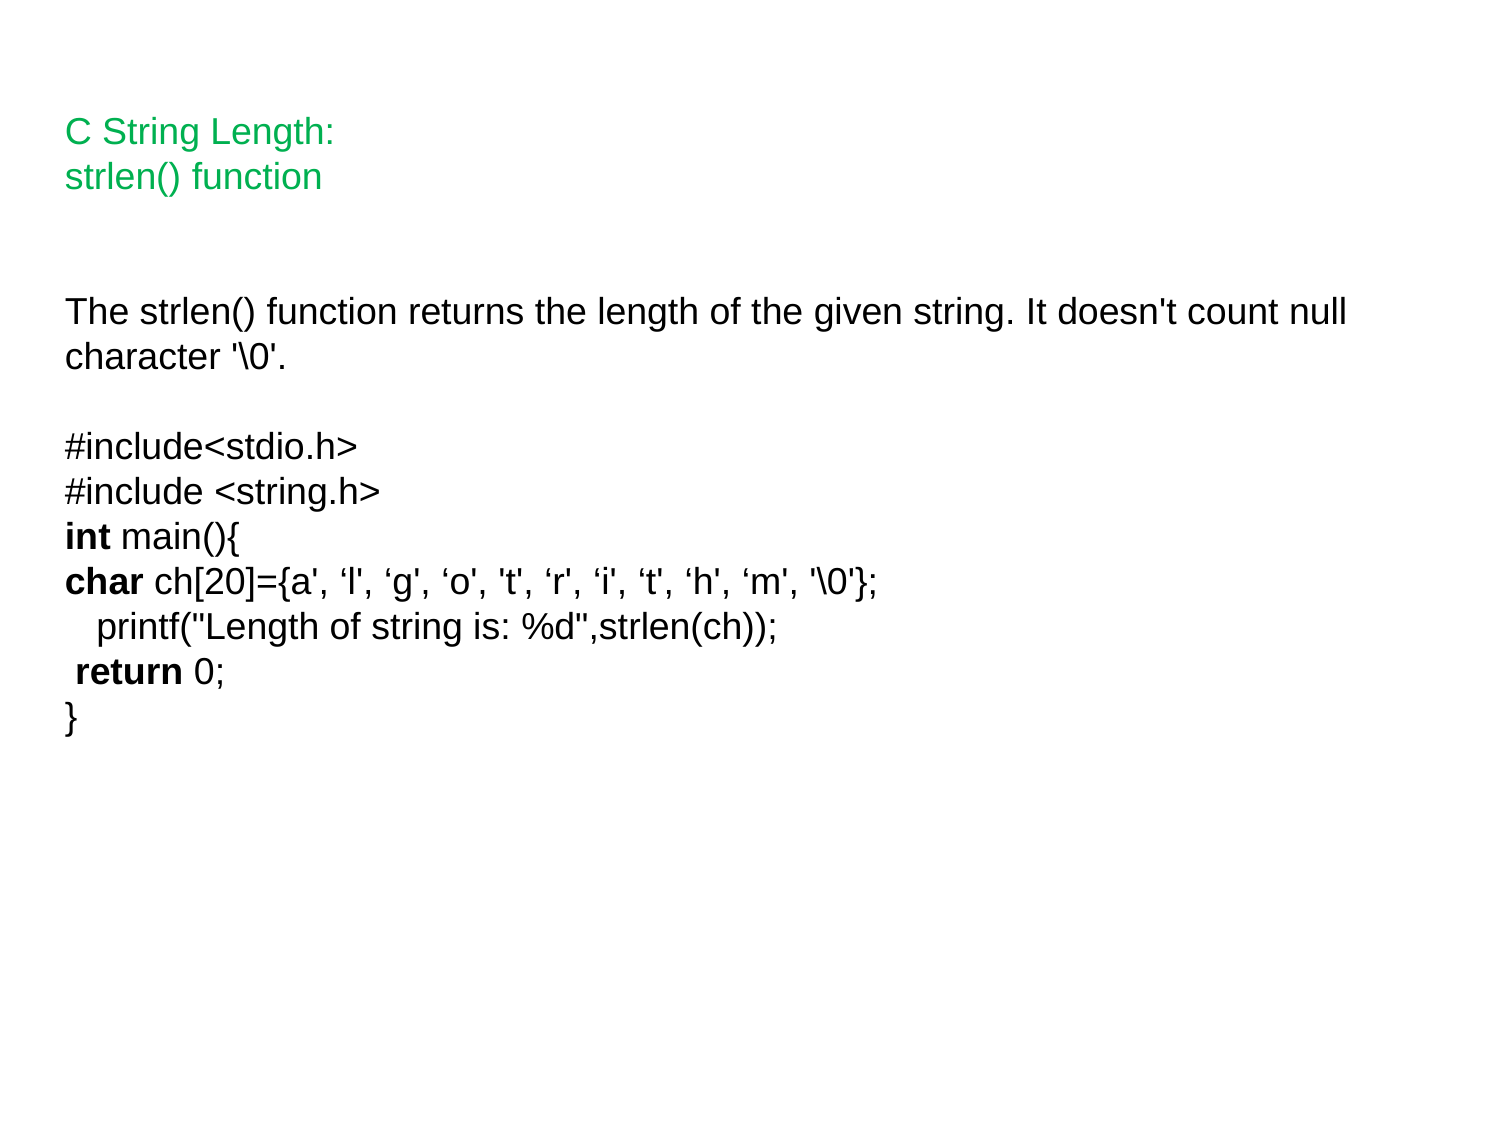

C String Length:
strlen() function

The strlen() function returns the length of the given string. It doesn't count null character '\0'.

#include<stdio.h>
#include <string.h>
int main(){
char ch[20]={a', ‘l', ‘g', ‘o', 't', ‘r', ‘i', ‘t', ‘h', ‘m', '\0'};
   printf("Length of string is: %d",strlen(ch));
 return 0;
}